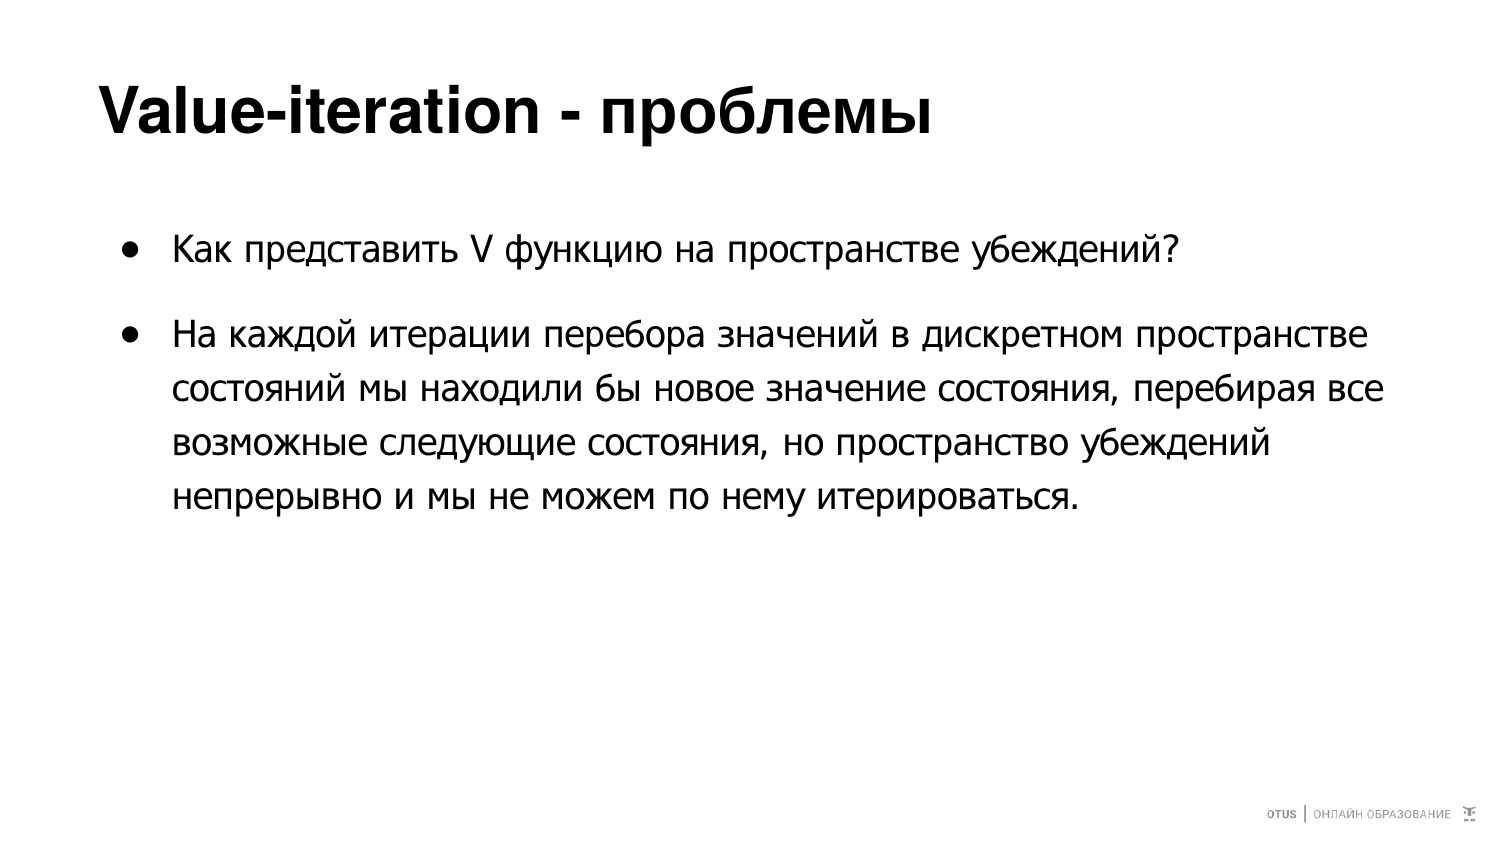

# Value-iteration - проблемы
Как представить V функцию на пространстве убеждений?
На каждой итерации перебора значений в дискретном пространстве состояний мы находили бы новое значение состояния, перебирая все возможные следующие состояния, но пространство убеждений непрерывно и мы не можем по нему итерироваться.